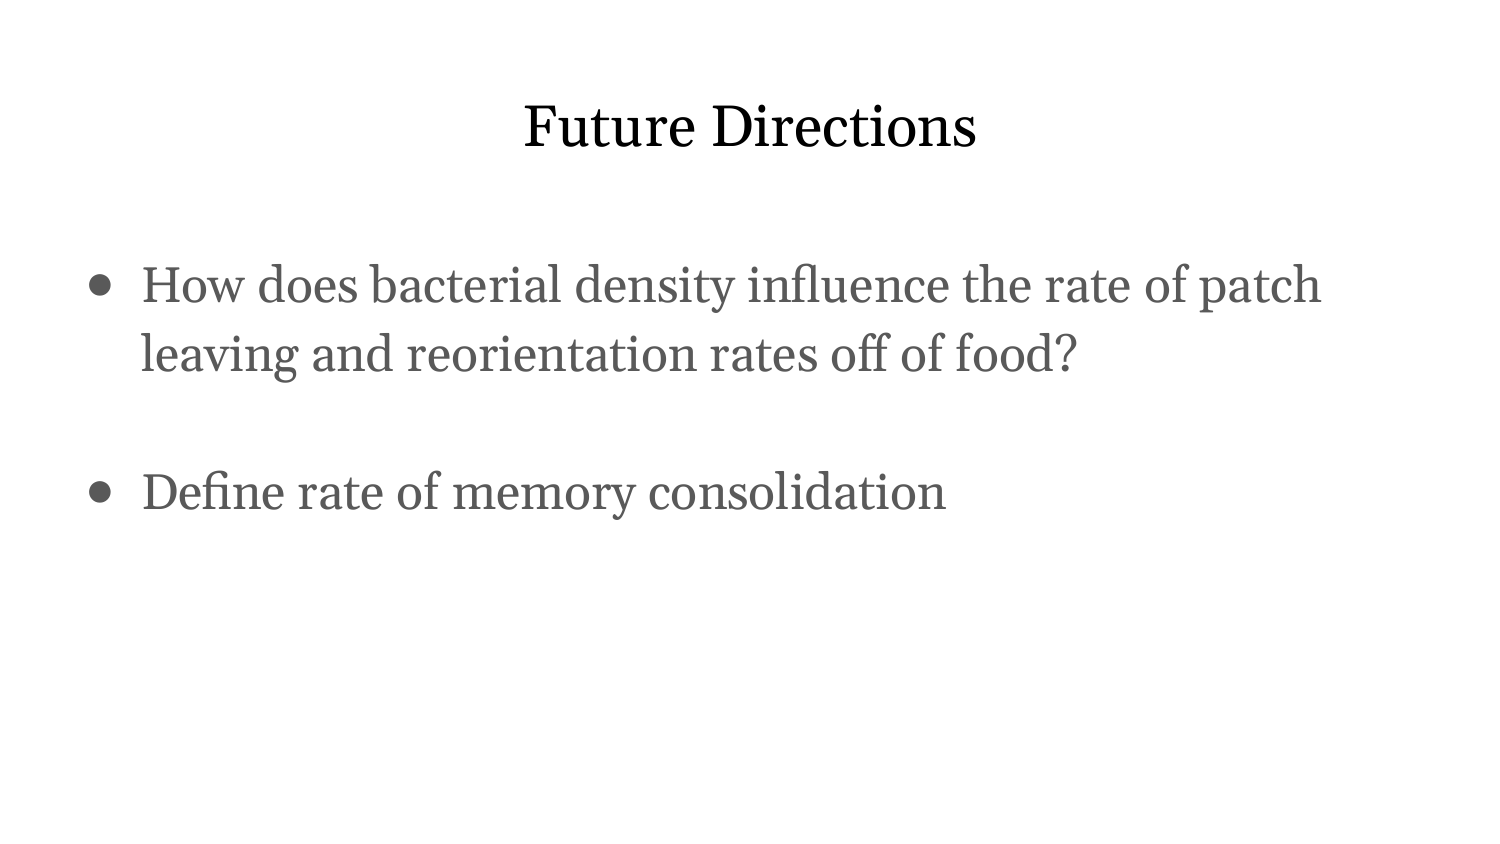

# Future Directions
How does bacterial density influence the rate of patch leaving and reorientation rates off of food?

Define rate of memory consolidation